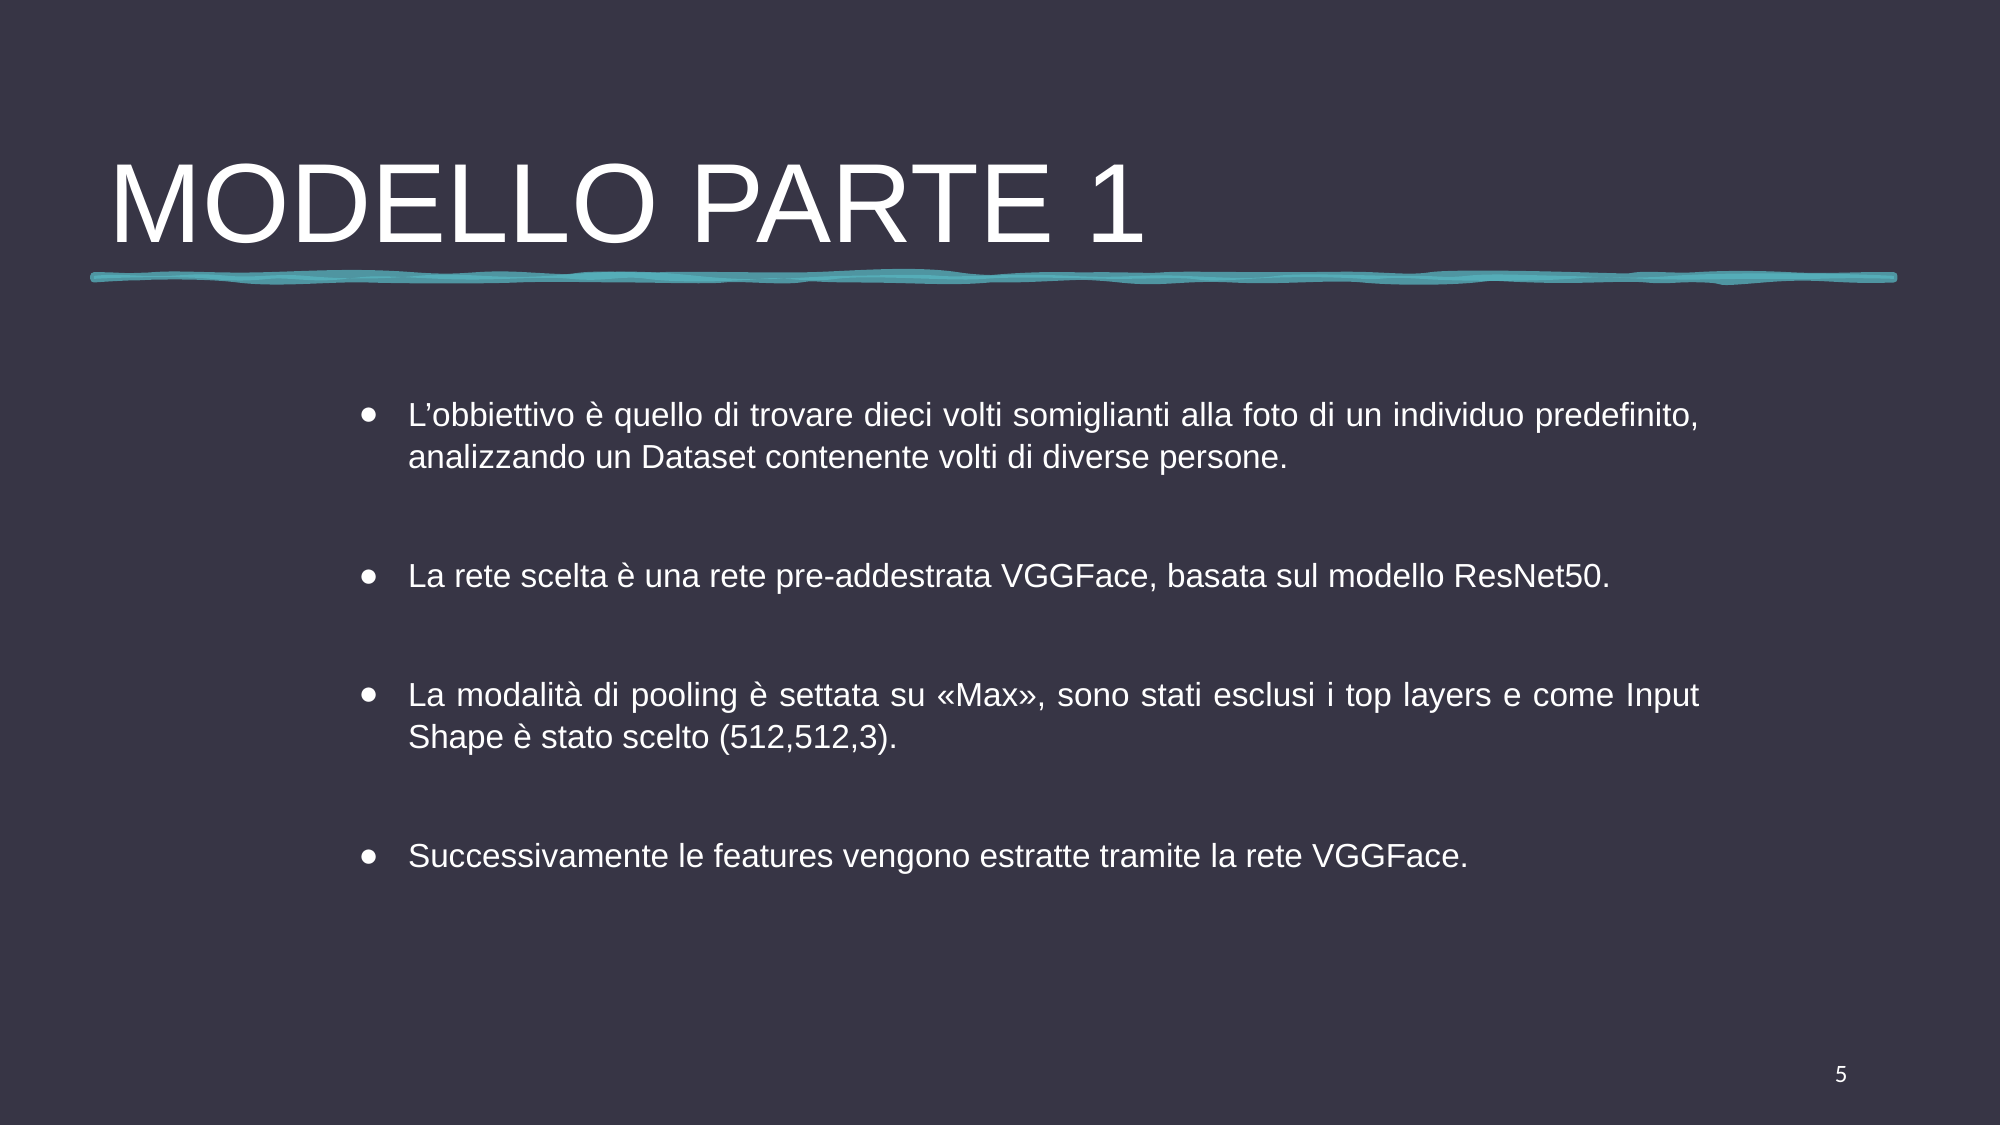

# MODELLO PARTE 1

L’obbiettivo è quello di trovare dieci volti somiglianti alla foto di un individuo predefinito, analizzando un Dataset contenente volti di diverse persone.

La rete scelta è una rete pre-addestrata VGGFace, basata sul modello ResNet50.

La modalità di pooling è settata su «Max», sono stati esclusi i top layers e come Input Shape è stato scelto (512,512,3).

Successivamente le features vengono estratte tramite la rete VGGFace.
5